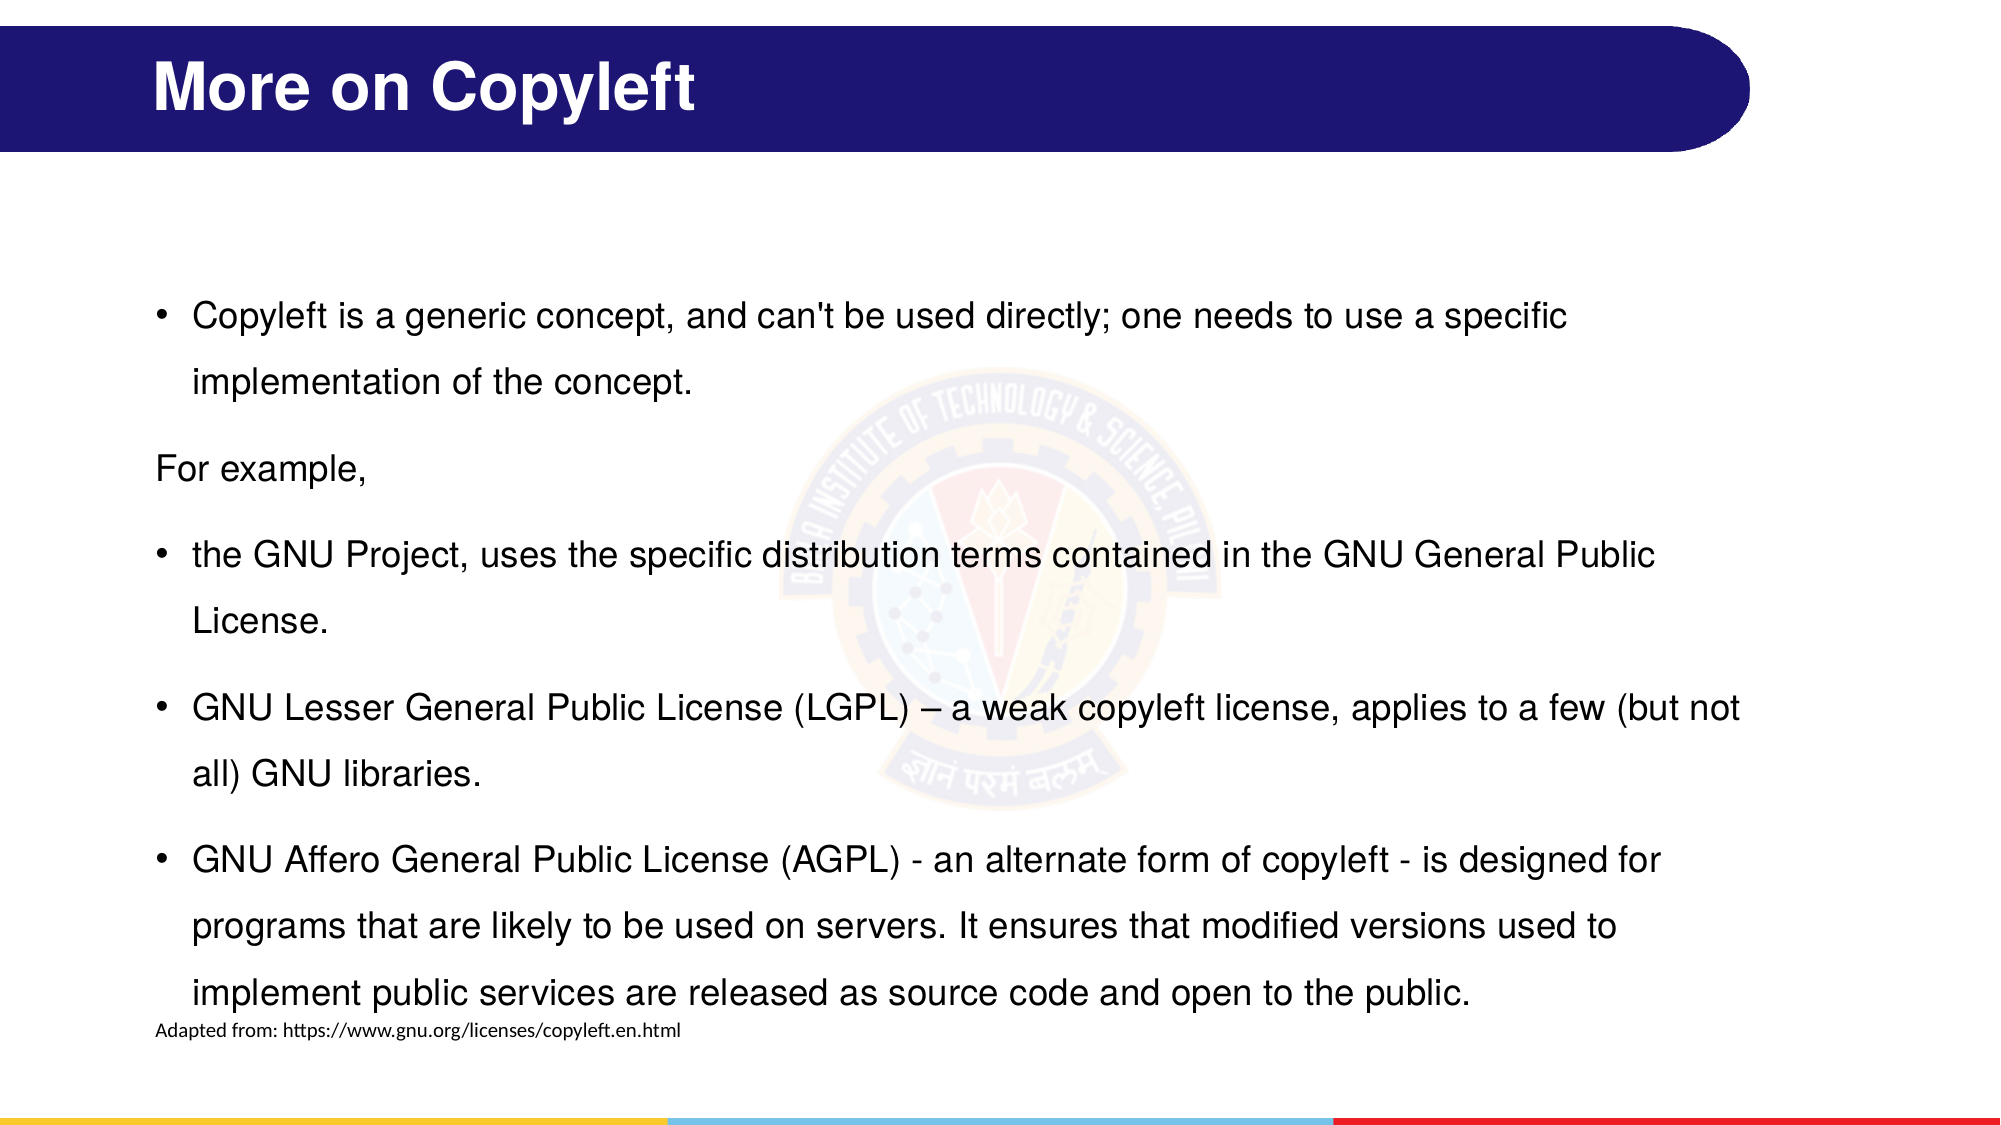

# More on Copyleft

Copyleft is a generic concept, and can't be used directly; one needs to use a specific implementation of the concept.
For example,
the GNU Project, uses the specific distribution terms contained in the GNU General Public License.
GNU Lesser General Public License (LGPL) – a weak copyleft license, applies to a few (but not all) GNU libraries.
GNU Affero General Public License (AGPL) - an alternate form of copyleft - is designed for programs that are likely to be used on servers. It ensures that modified versions used to implement public services are released as source code and open to the public.
Adapted from: https://www.gnu.org/licenses/copyleft.en.html